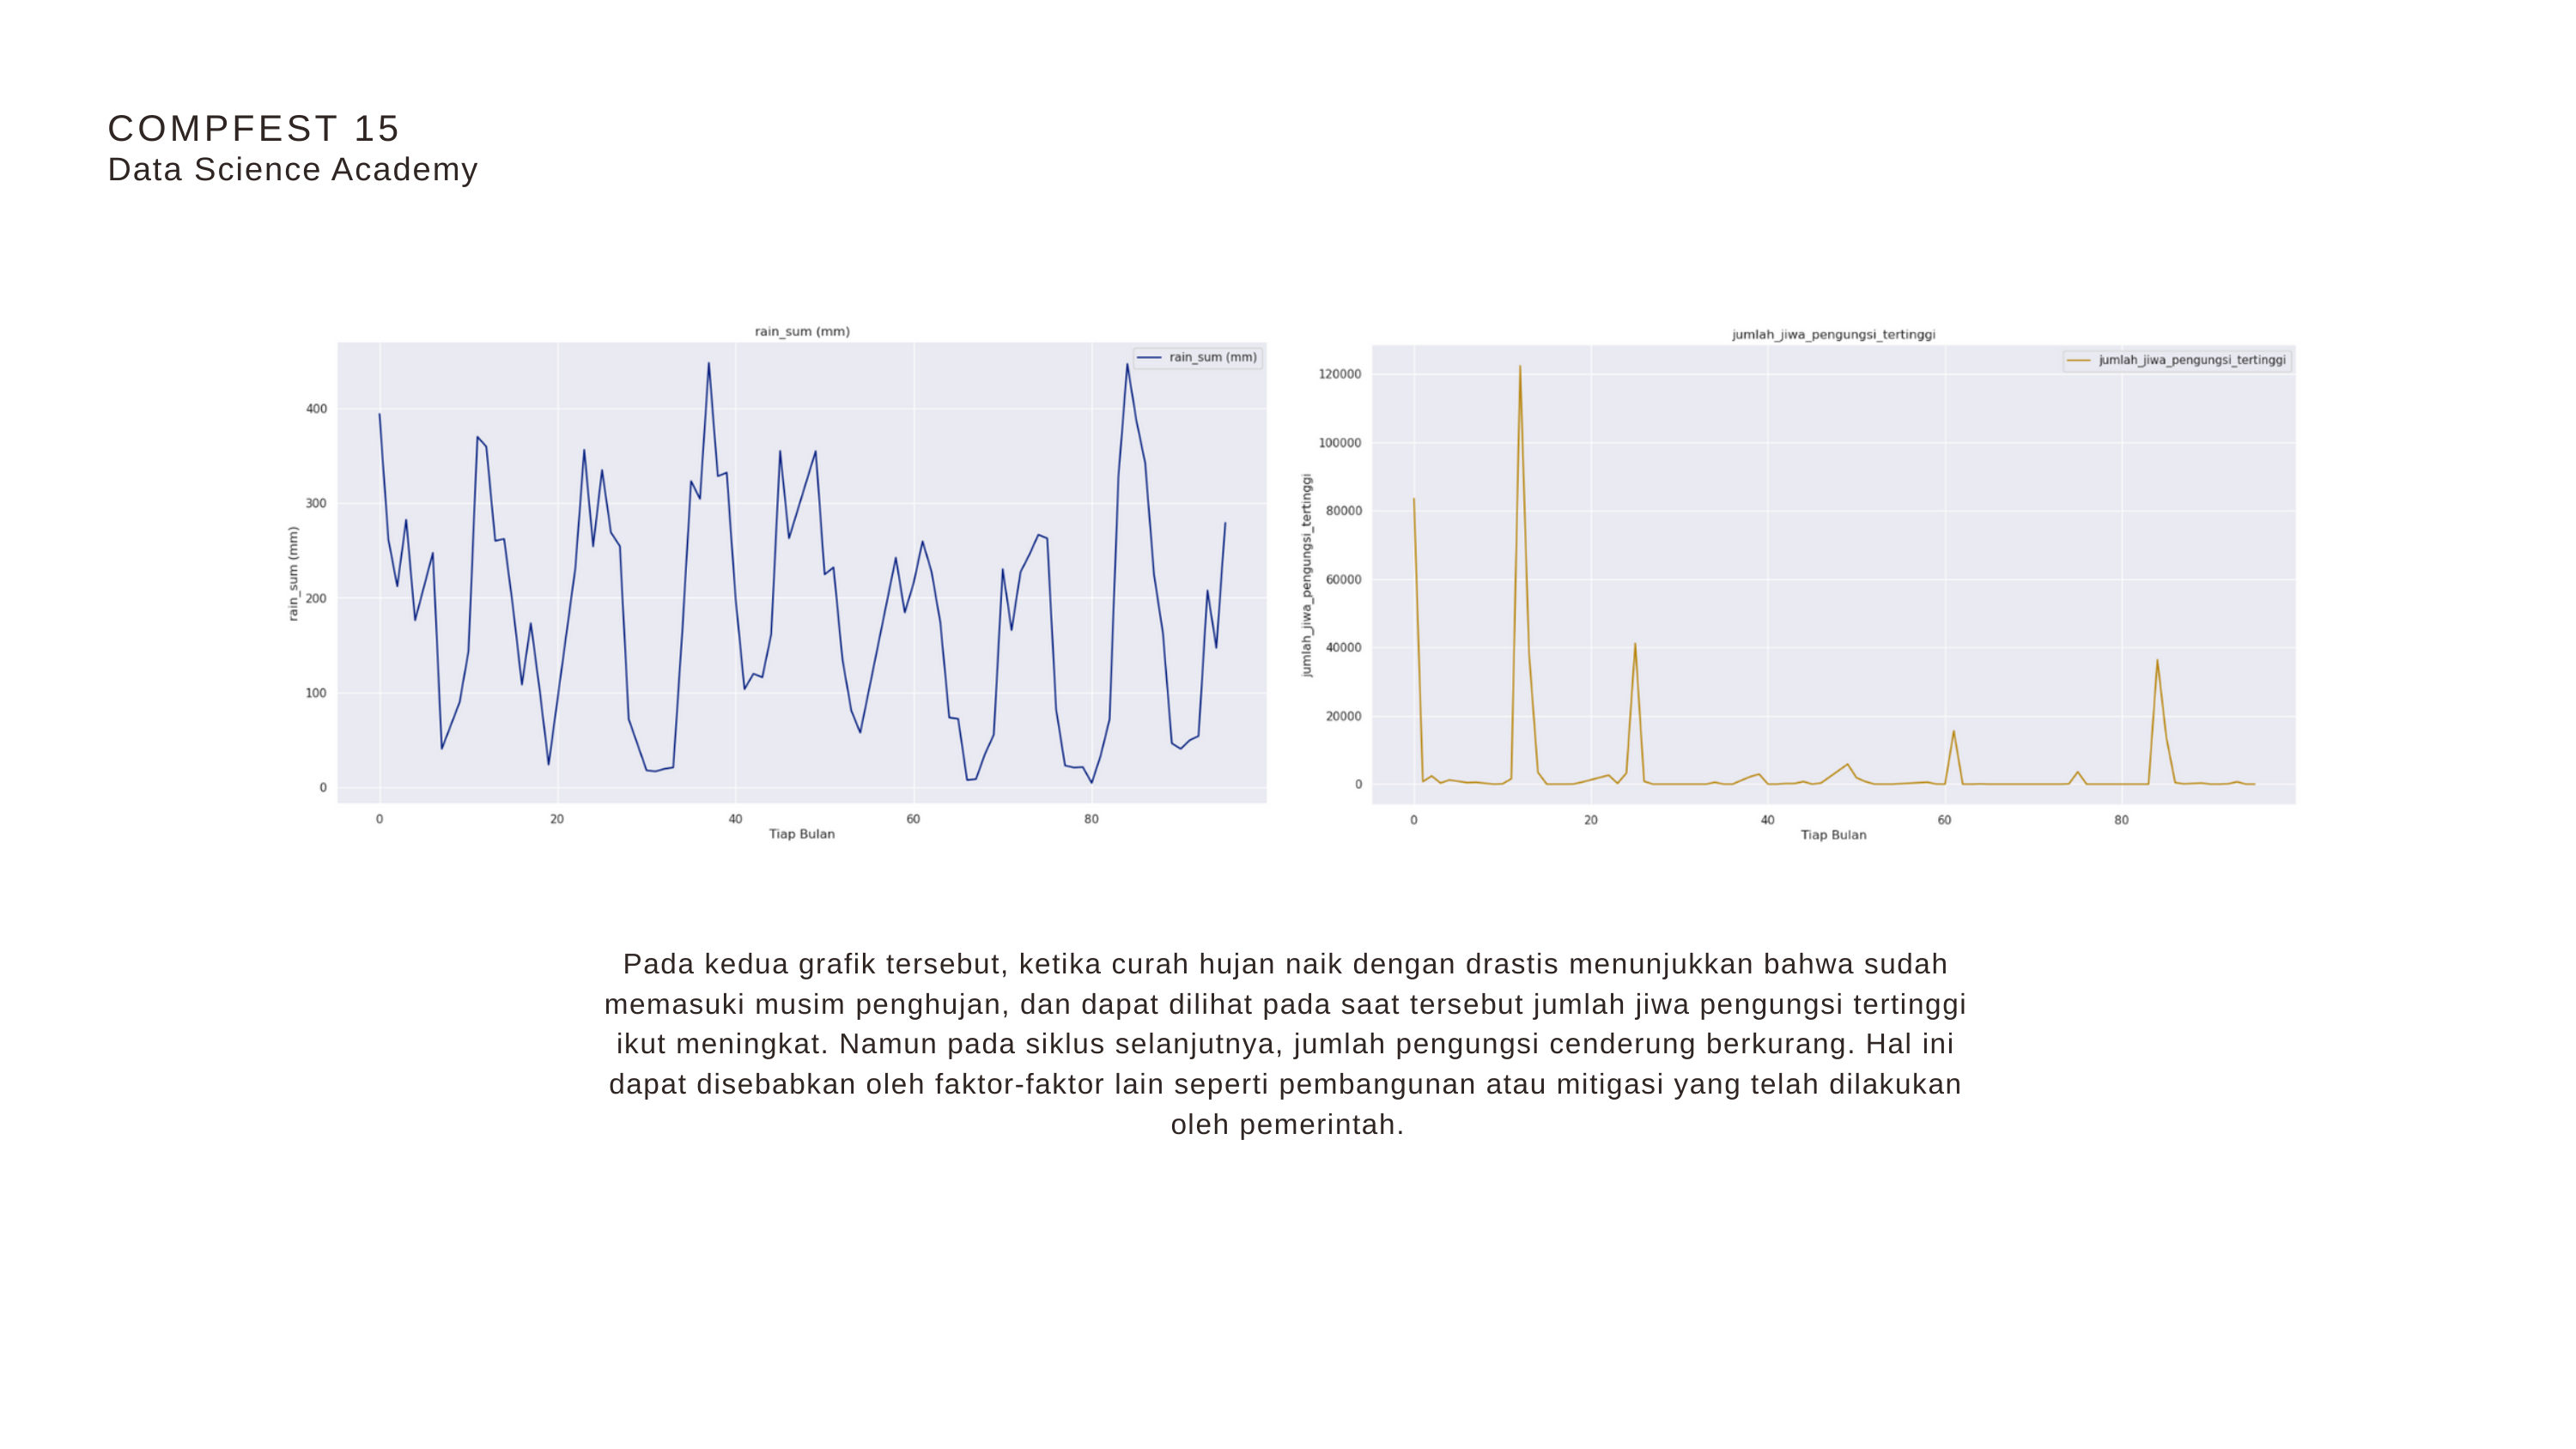

COMPFEST 15
Data Science Academy

Pada kedua grafik tersebut, ketika curah hujan naik dengan drastis menunjukkan bahwa sudah memasuki musim penghujan, dan dapat dilihat pada saat tersebut jumlah jiwa pengungsi tertinggi ikut meningkat. Namun pada siklus selanjutnya, jumlah pengungsi cenderung berkurang. Hal ini dapat disebabkan oleh faktor-faktor lain seperti pembangunan atau mitigasi yang telah dilakukan oleh pemerintah.